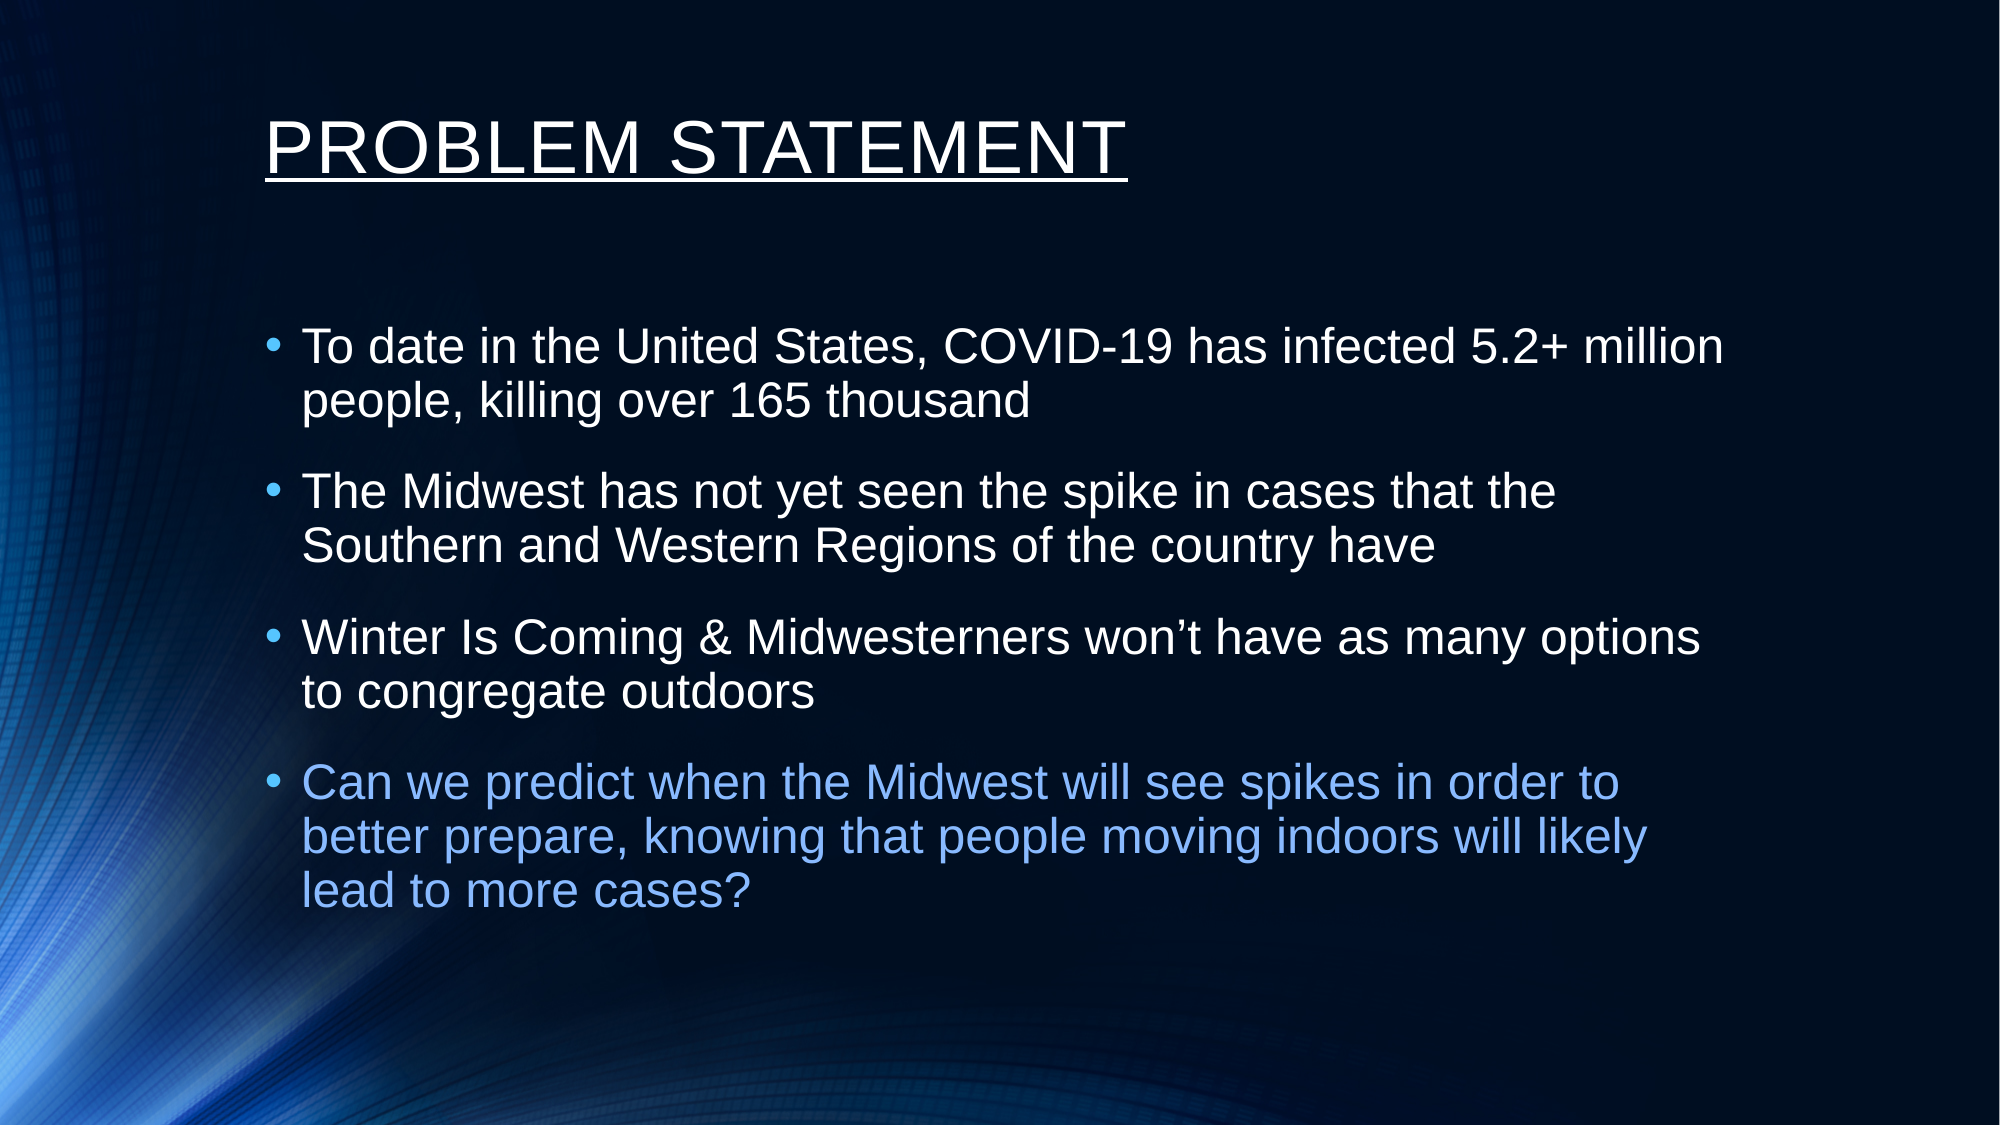

# PROBLEM STATEMENT
To date in the United States, COVID-19 has infected 5.2+ million people, killing over 165 thousand
The Midwest has not yet seen the spike in cases that the Southern and Western Regions of the country have
Winter Is Coming & Midwesterners won’t have as many options to congregate outdoors
Can we predict when the Midwest will see spikes in order to better prepare, knowing that people moving indoors will likely lead to more cases?